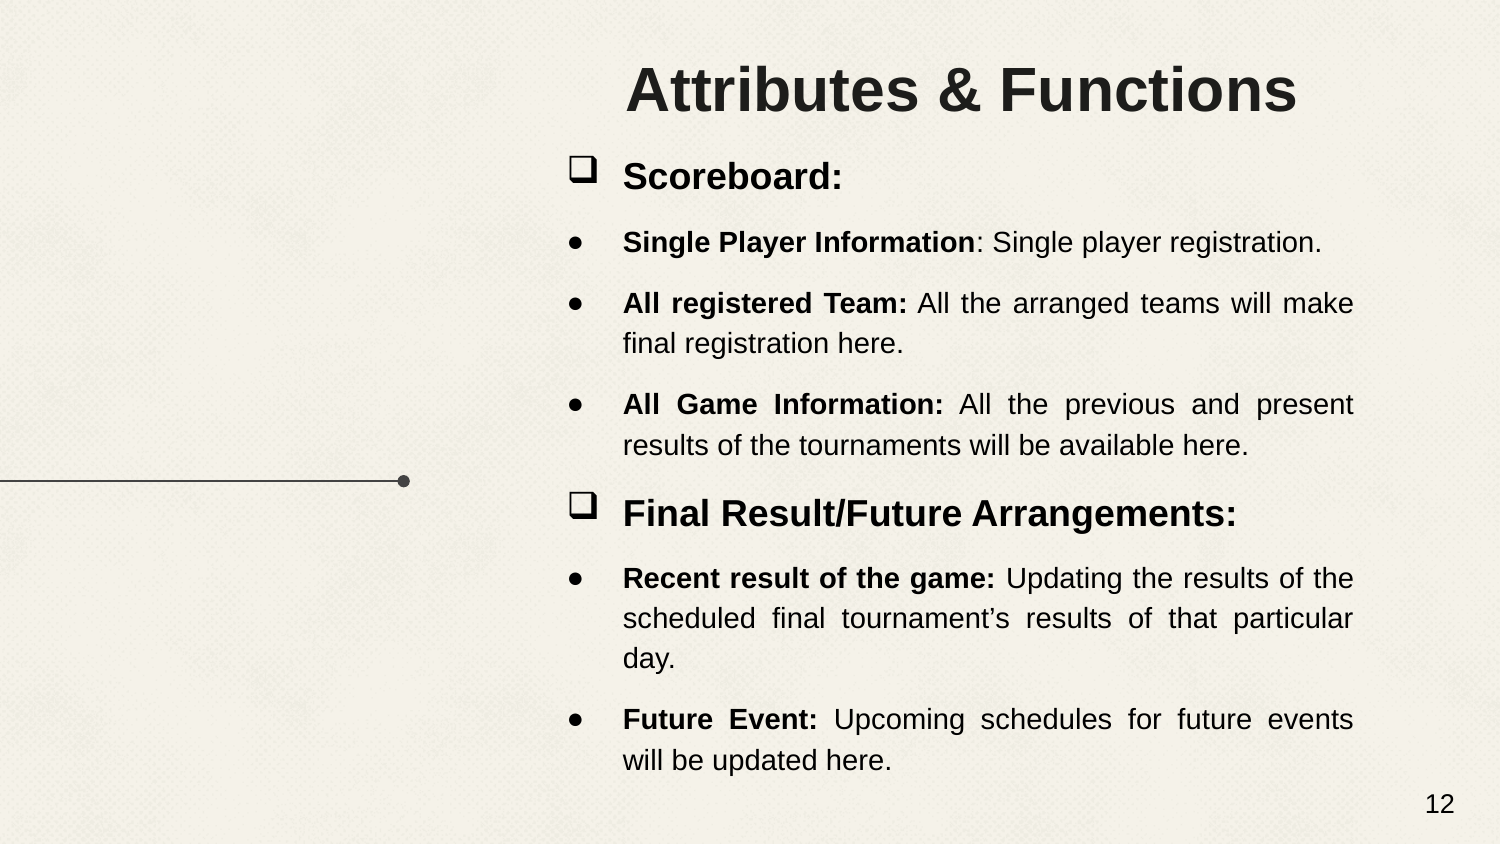

# Attributes & Functions
Scoreboard:
Single Player Information: Single player registration.
All registered Team: All the arranged teams will make final registration here.
All Game Information: All the previous and present results of the tournaments will be available here.
Final Result/Future Arrangements:
Recent result of the game: Updating the results of the scheduled final tournament’s results of that particular day.
Future Event: Upcoming schedules for future events will be updated here.
12